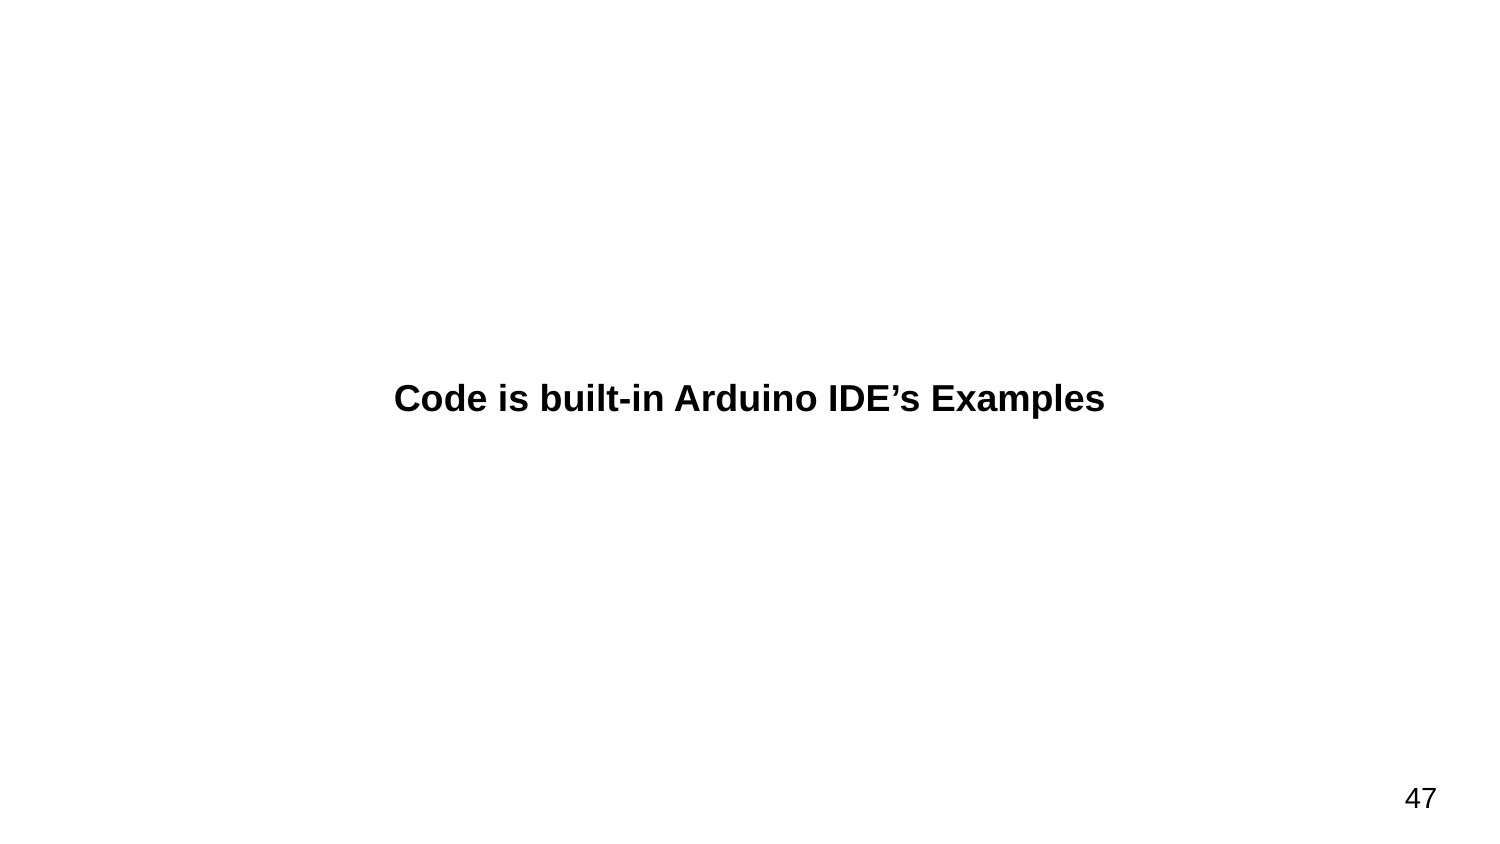

#

Code is built-in Arduino IDE’s Examples

47